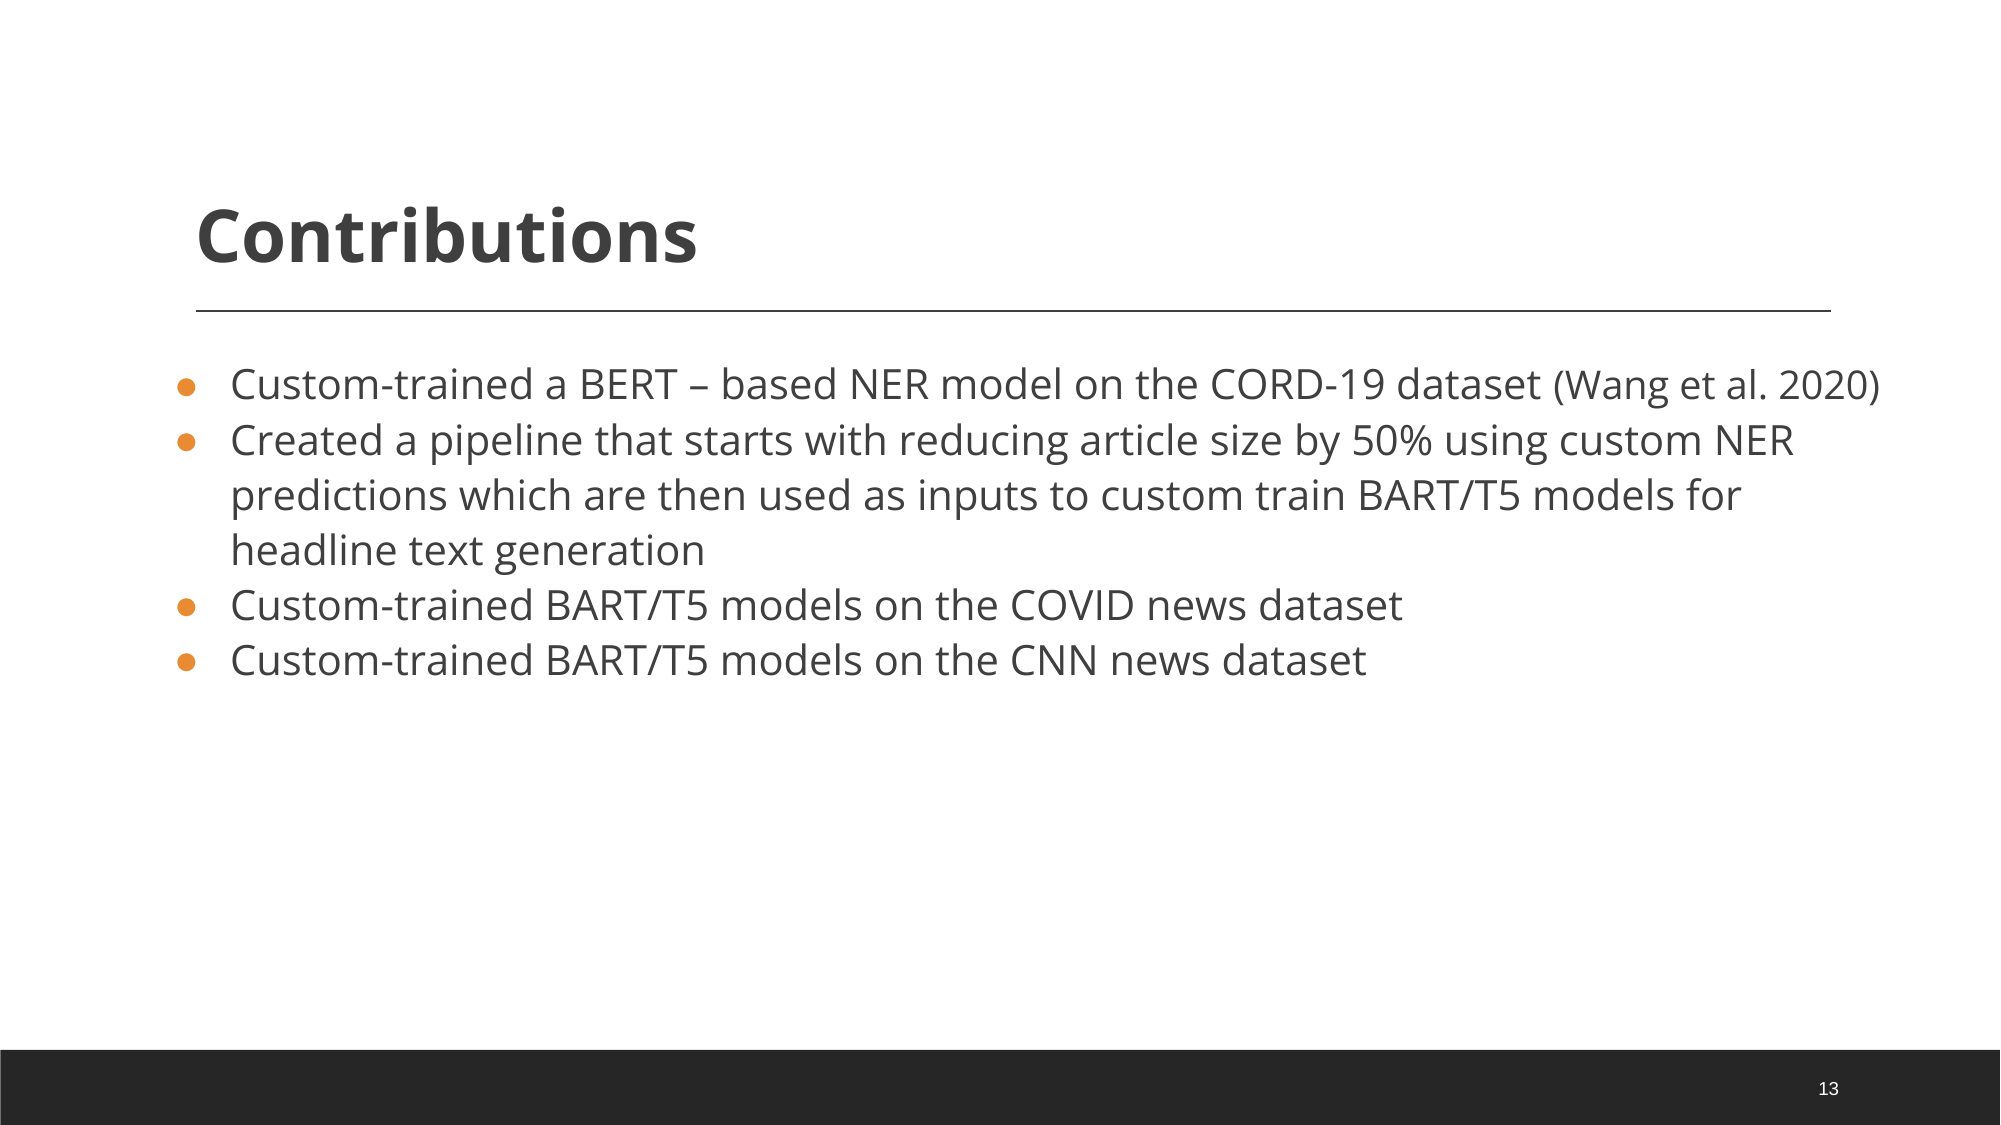

# Contributions
Custom-trained a BERT – based NER model on the CORD-19 dataset (Wang et al. 2020)
Created a pipeline that starts with reducing article size by 50% using custom NER predictions which are then used as inputs to custom train BART/T5 models for headline text generation
Custom-trained BART/T5 models on the COVID news dataset
Custom-trained BART/T5 models on the CNN news dataset

13